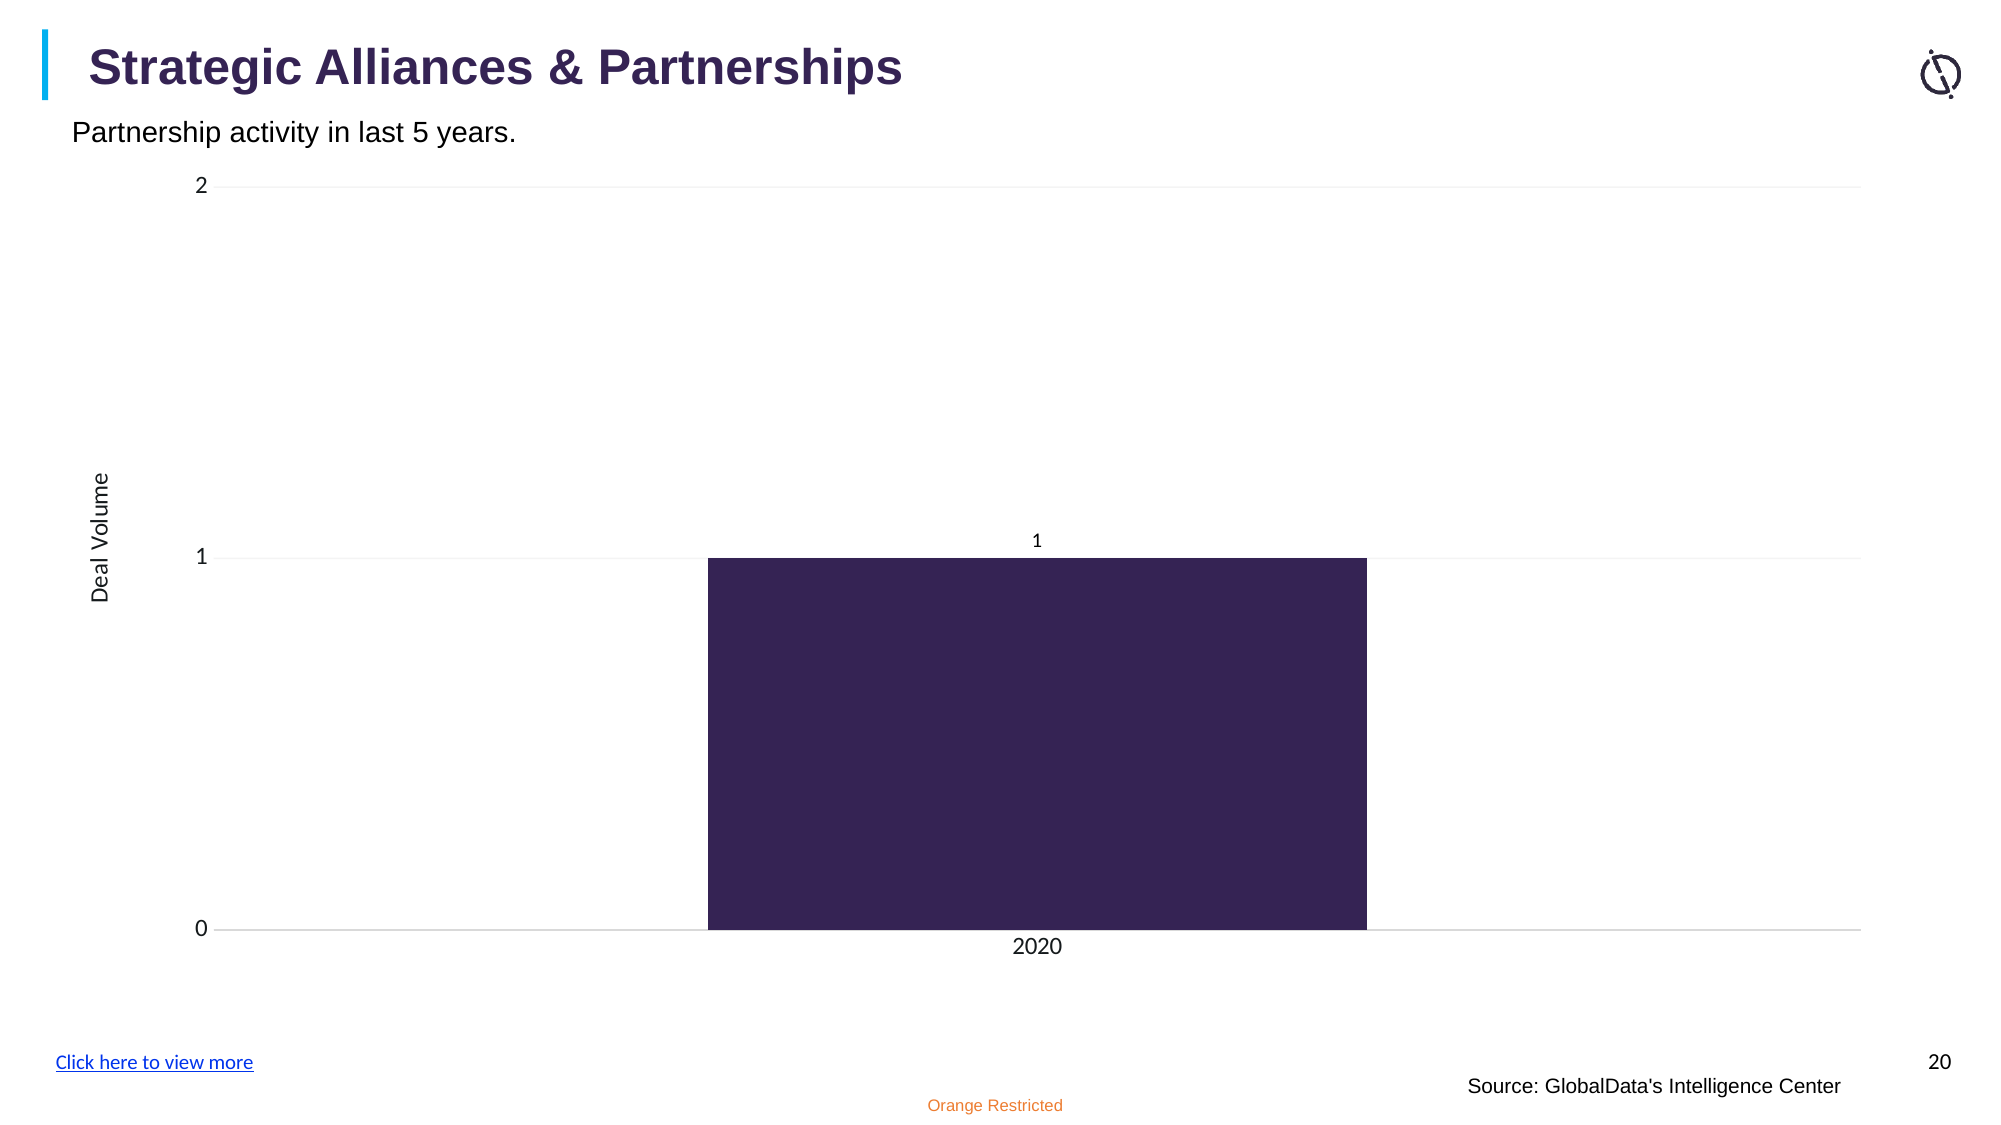

Strategic Alliances & Partnerships
Partnership activity in last 5 years.

### Chart

| Category | Year |
|---|---|
| 2020 | 1.0 |
Click here to view more